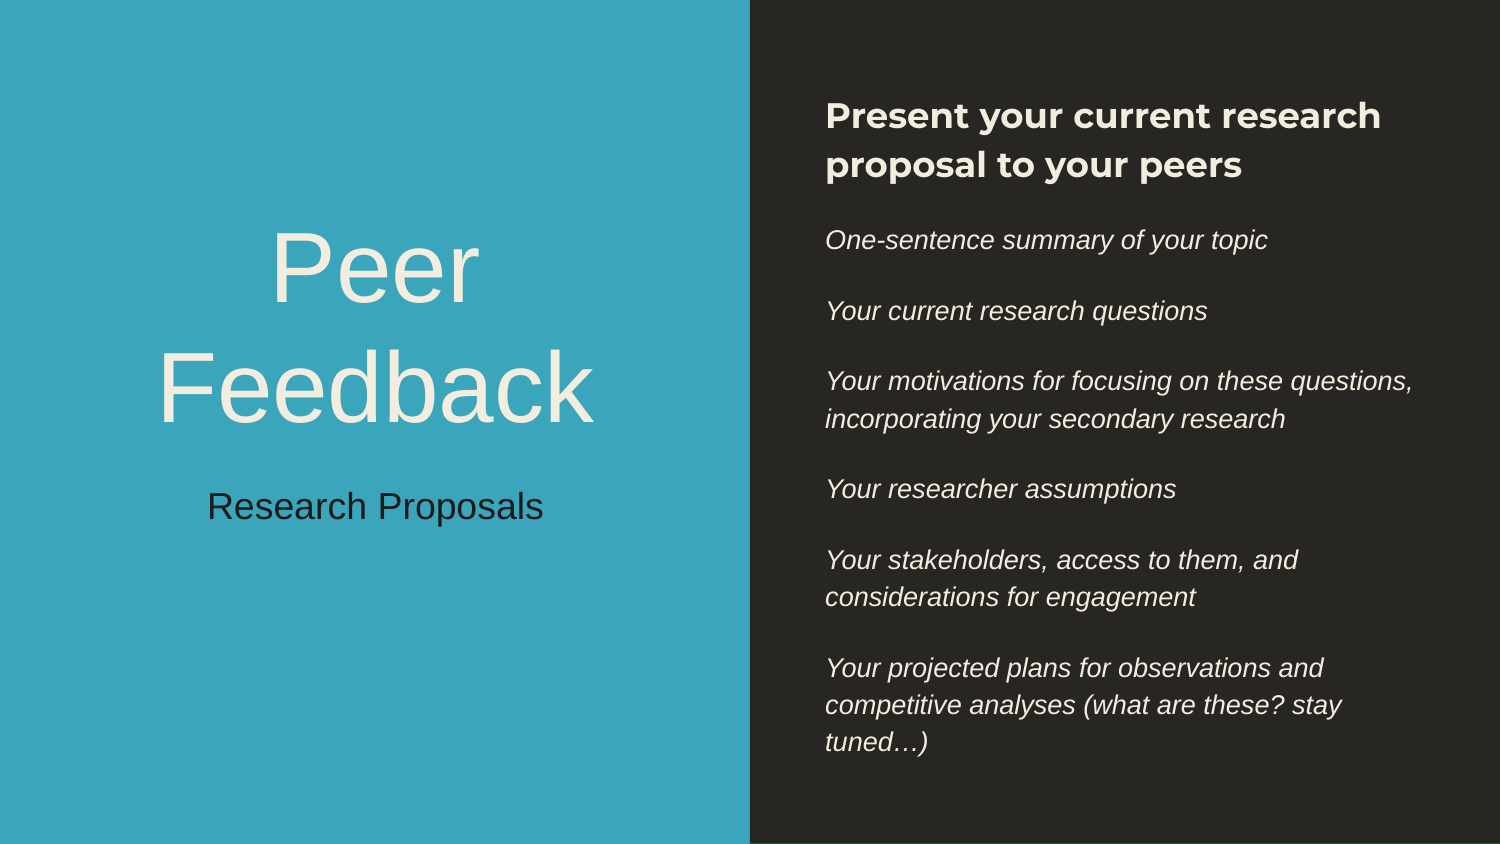

Present your current research proposal to your peers
One-sentence summary of your topic
Your current research questions
Your motivations for focusing on these questions, incorporating your secondary research
Your researcher assumptions
Your stakeholders, access to them, and considerations for engagement
Your projected plans for observations and competitive analyses (what are these? stay tuned…)
# Peer Feedback
Research Proposals